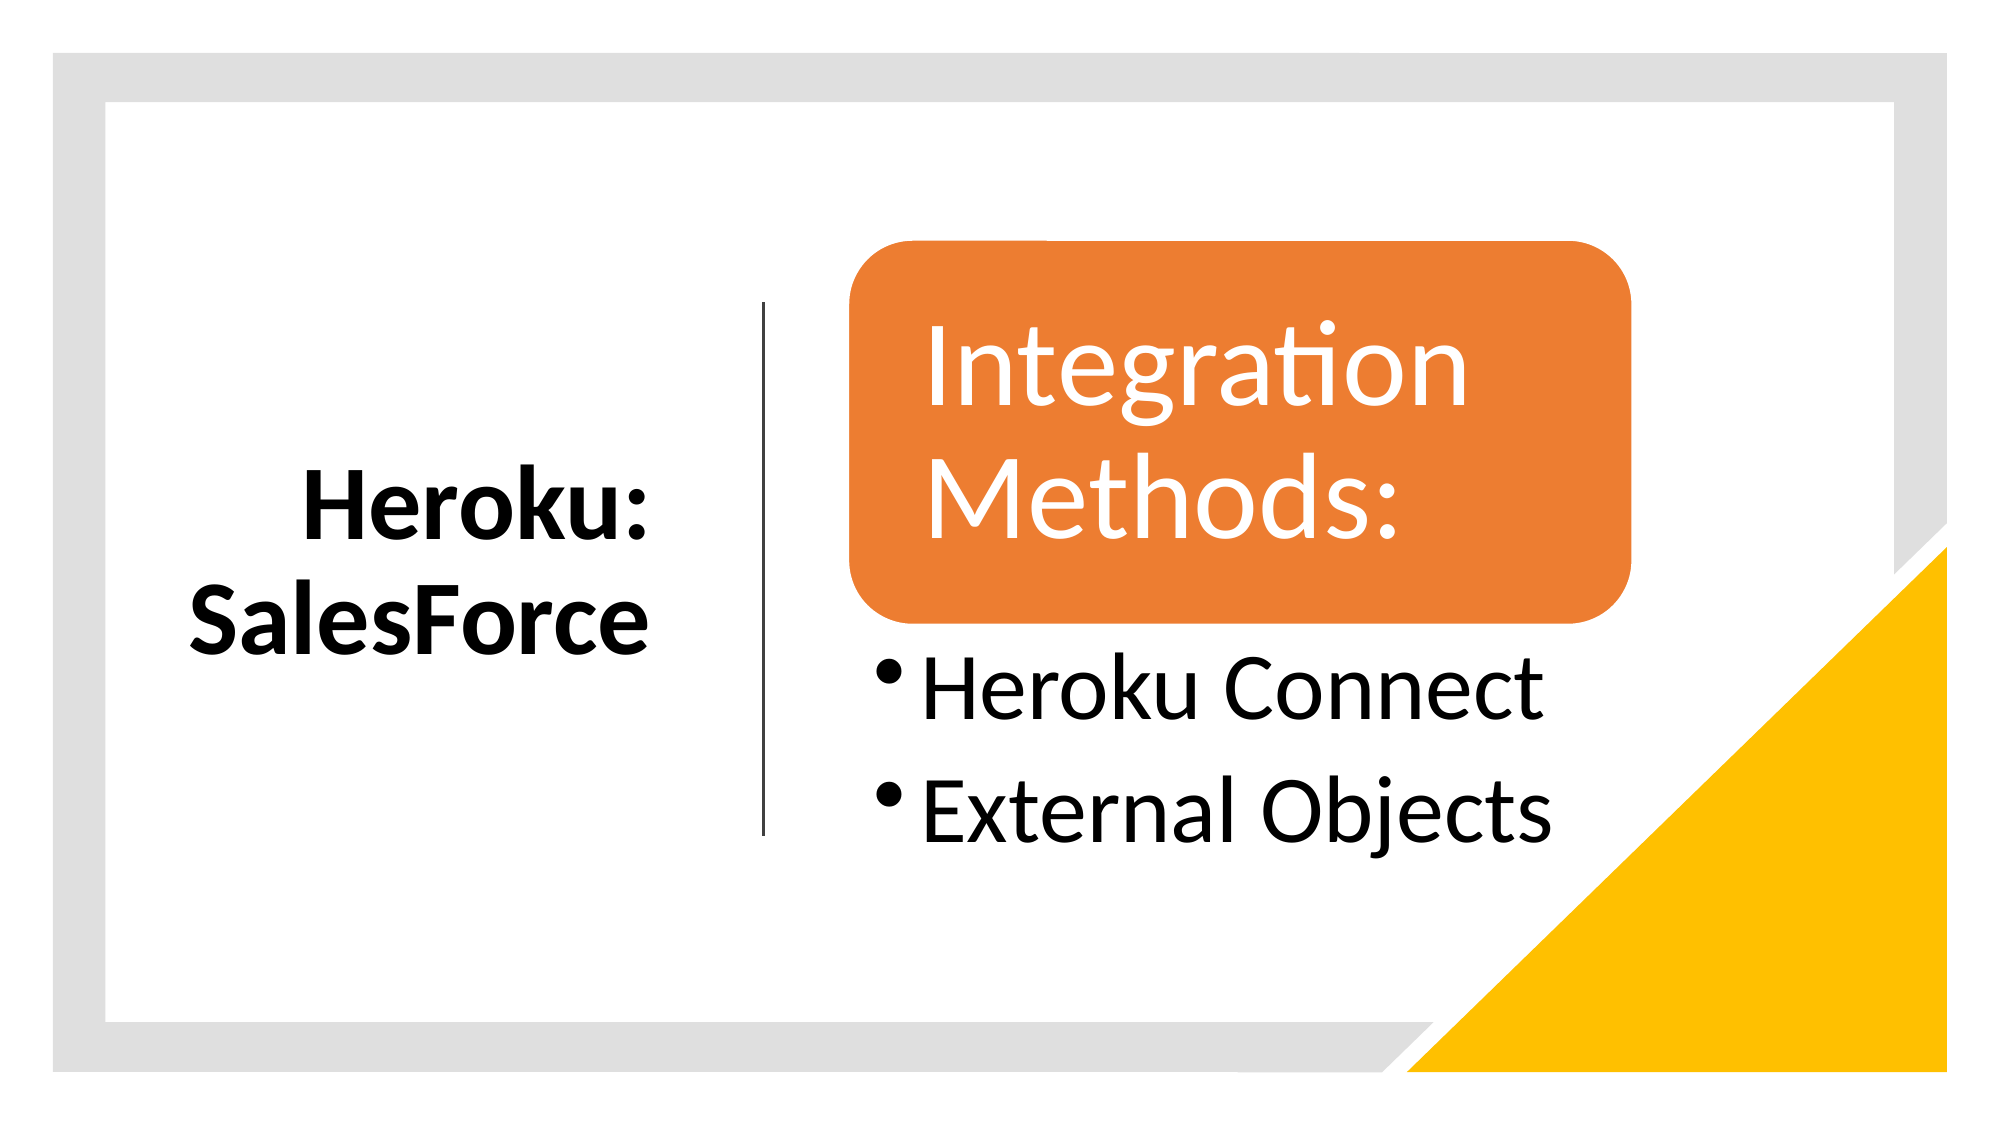

# Heroku: SalesForce
Integration Methods:
Heroku Connect
External Objects